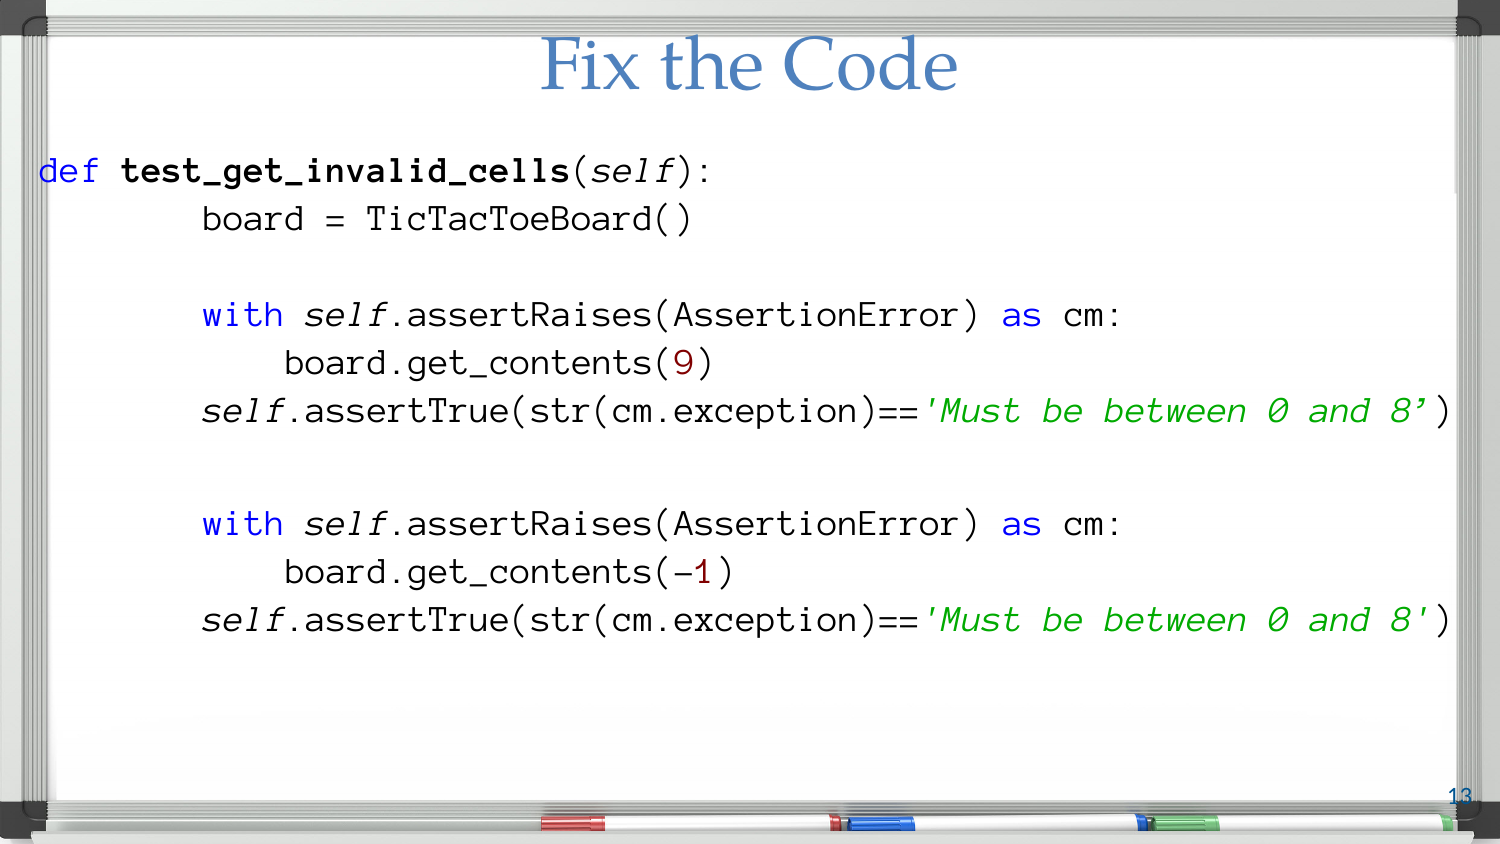

# Fix the Code
def test_get_invalid_cells(self):
        board = TicTacToeBoard()

        with self.assertRaises(AssertionError) as cm:
            board.get_contents(9)
        self.assertTrue(str(cm.exception)=='Must be between 0 and 8’)

        with self.assertRaises(AssertionError) as cm:
            board.get_contents(-1)
        self.assertTrue(str(cm.exception)=='Must be between 0 and 8')
13